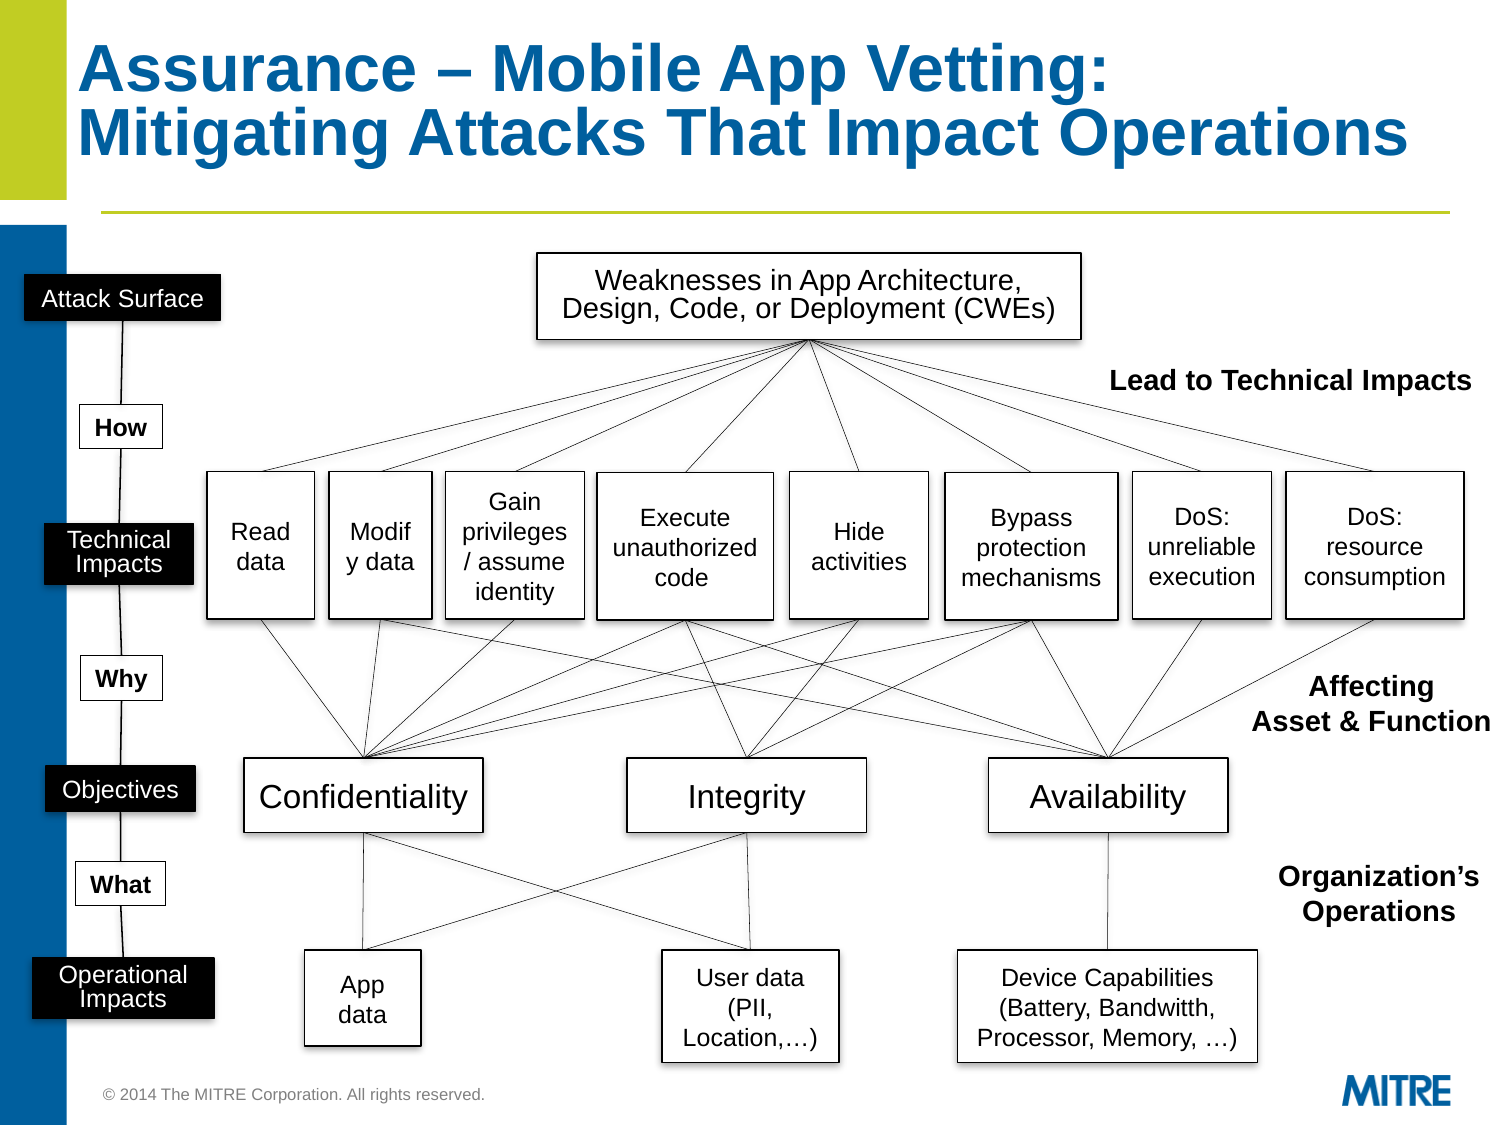

Assurance – Mobile App Vetting:
Mitigating Attacks That Impact Operations
Weaknesses in App Architecture, Design, Code, or Deployment (CWEs)
Read data
Modify data
Gain privileges / assume identity
Hide activities
DoS: unreliable execution
DoS: resource consumption
Execute unauthorized code
Bypass protection mechanisms
Confidentiality
Integrity
Availability
User data
(PII, Location,…)
Device Capabilities
(Battery, Bandwitth, Processor, Memory, …)
App data
Attack Surface
Lead to Technical Impacts
How
Technical Impacts
Why
Affecting
Asset & Function
Objectives
Organization’s
Operations
What
Operational Impacts